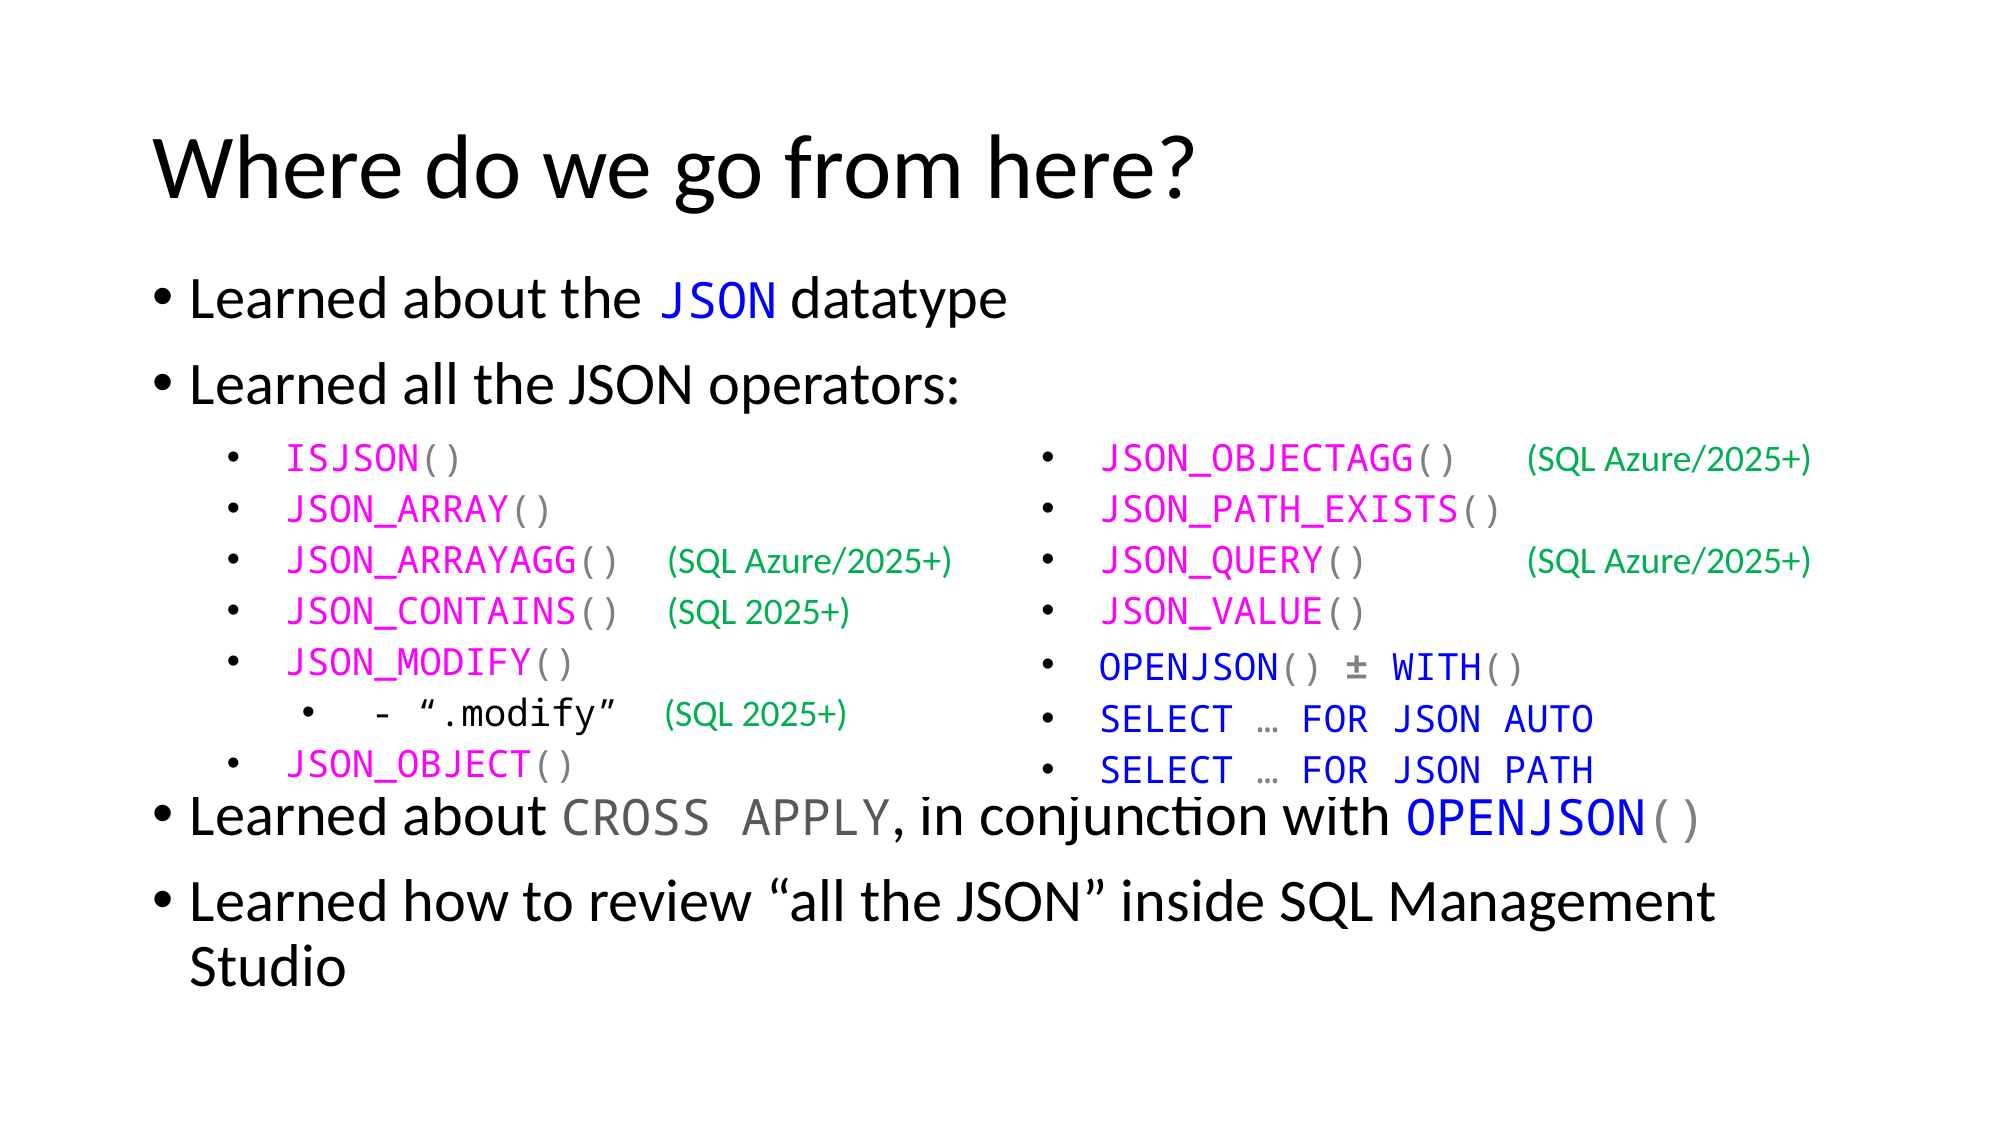

# Where do we go from here?
Learned about the JSON datatype
Learned all the JSON operators:

Learned about CROSS APPLY, in conjunction with OPENJSON()
Learned how to review “all the JSON” inside SQL Management Studio
| ISJSON() JSON\_ARRAY() JSON\_ARRAYAGG() (SQL Azure/2025+) JSON\_CONTAINS() (SQL 2025+) JSON\_MODIFY() - “.modify” (SQL 2025+) JSON\_OBJECT() | JSON\_OBJECTAGG() (SQL Azure/2025+) JSON\_PATH\_EXISTS() JSON\_QUERY() (SQL Azure/2025+) JSON\_VALUE() OPENJSON() ± WITH() SELECT … FOR JSON AUTO SELECT … FOR JSON PATH |
| --- | --- |